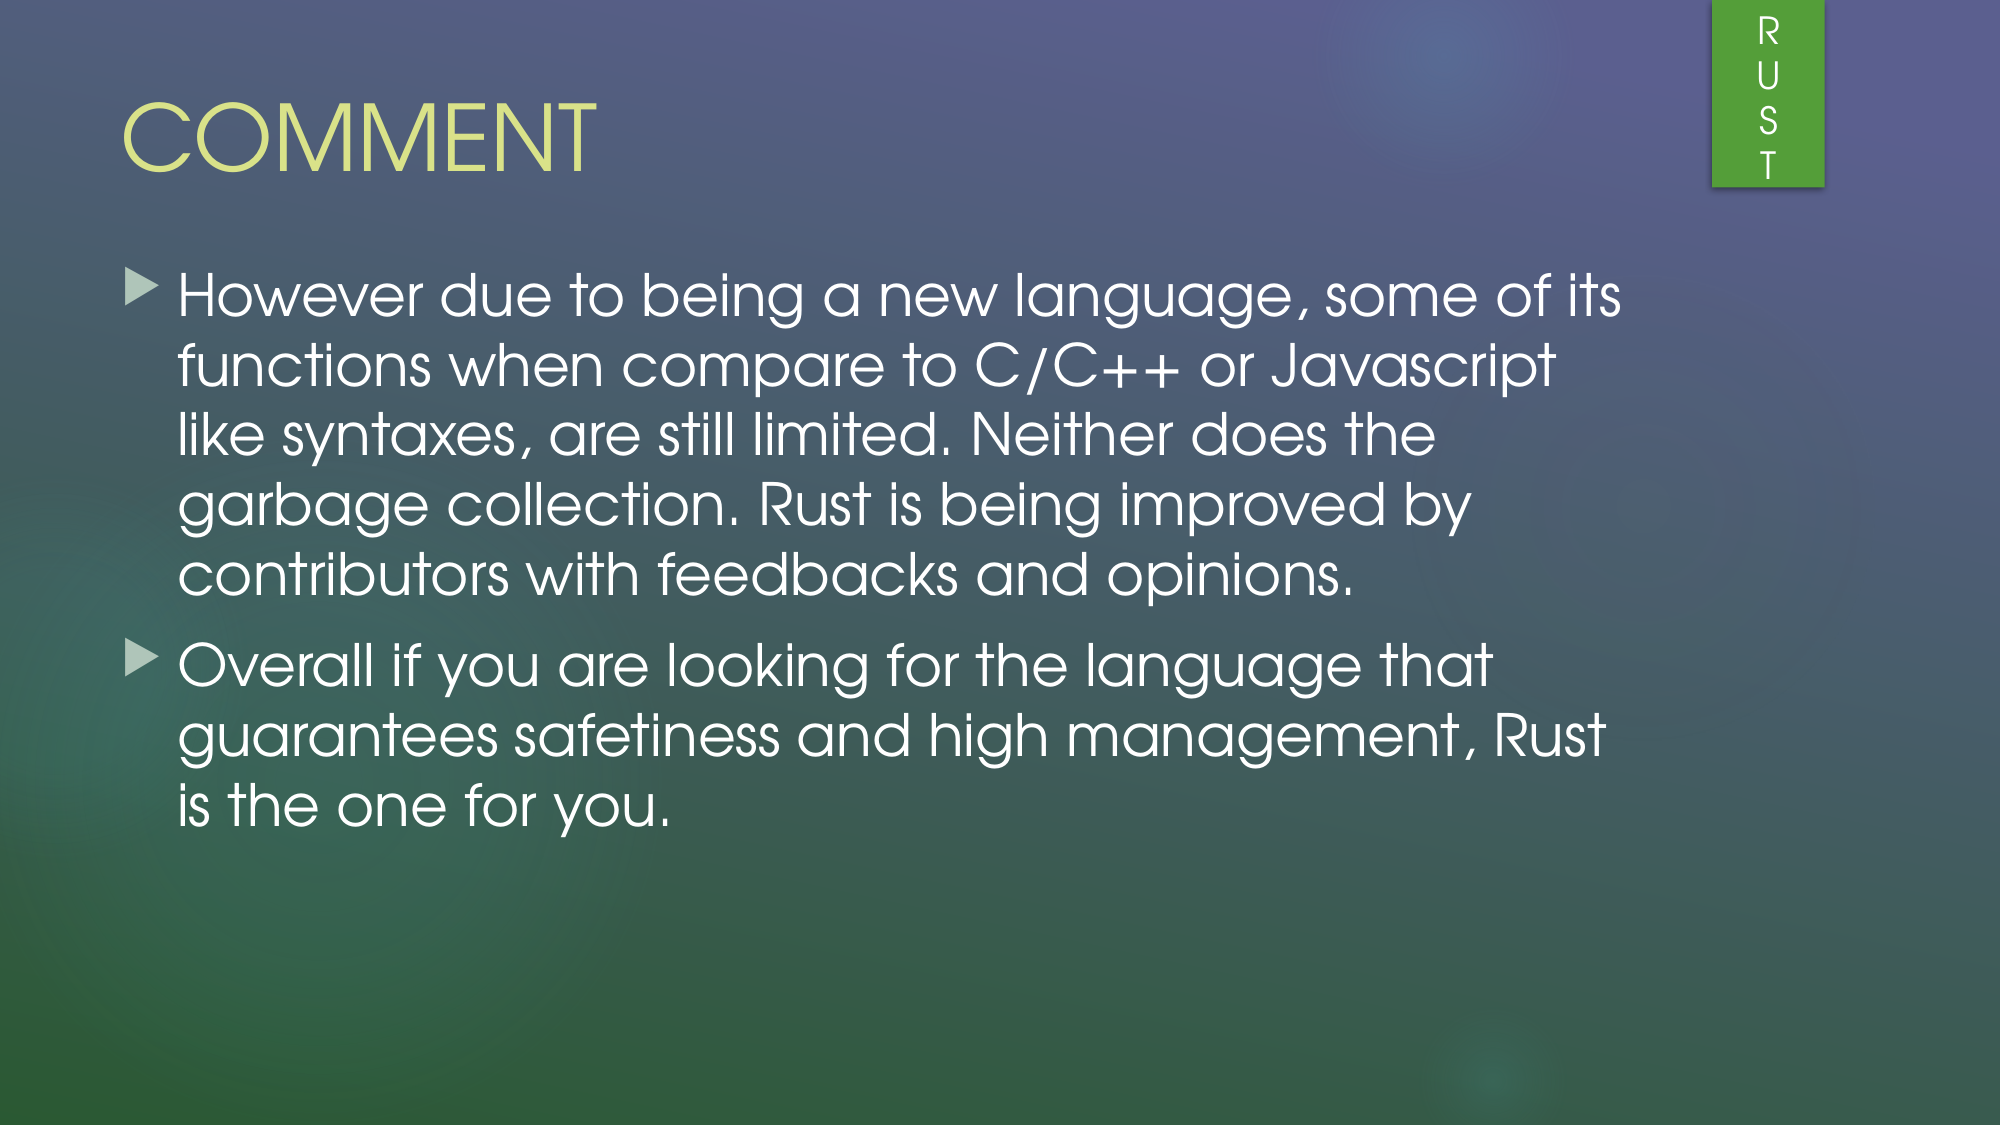

R
U
S
T
# COMMENT
However due to being a new language, some of its functions when compare to C/C++ or Javascript like syntaxes, are still limited. Neither does the garbage collection. Rust is being improved by contributors with feedbacks and opinions.
Overall if you are looking for the language that guarantees safetiness and high management, Rust is the one for you.